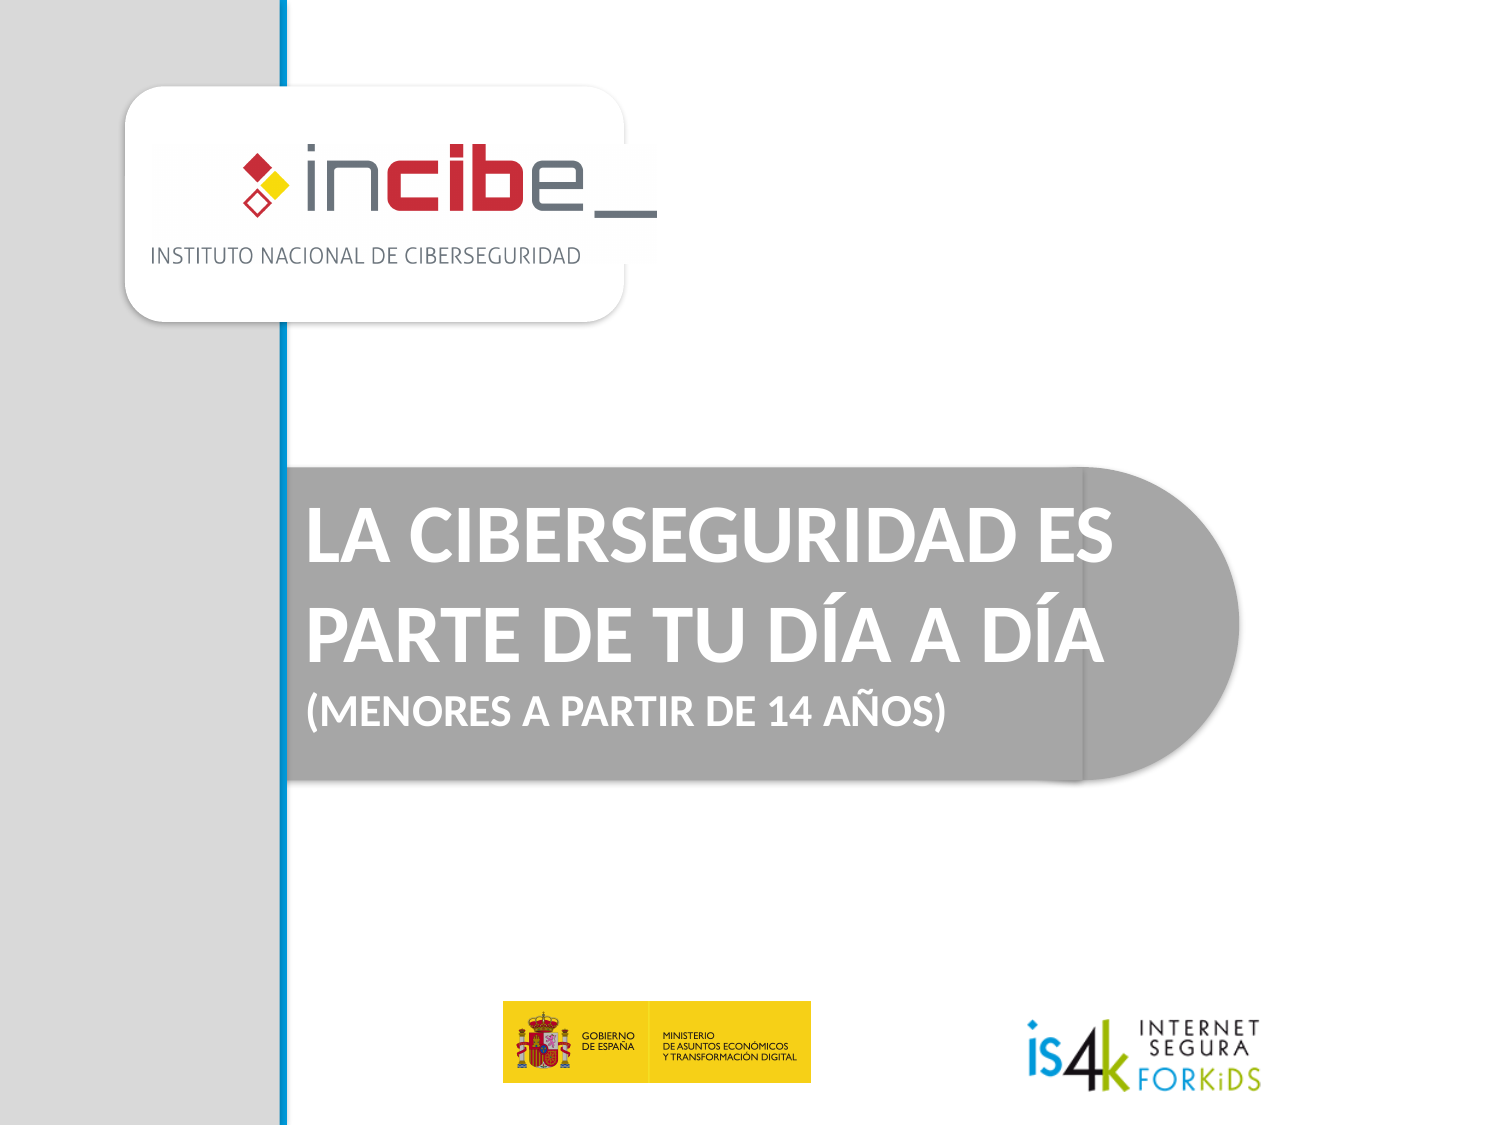

# LA CIBERSEGURIDAD ES PARTE DE TU DÍA A DÍA (MENORES A PARTIR DE 14 AÑOS)